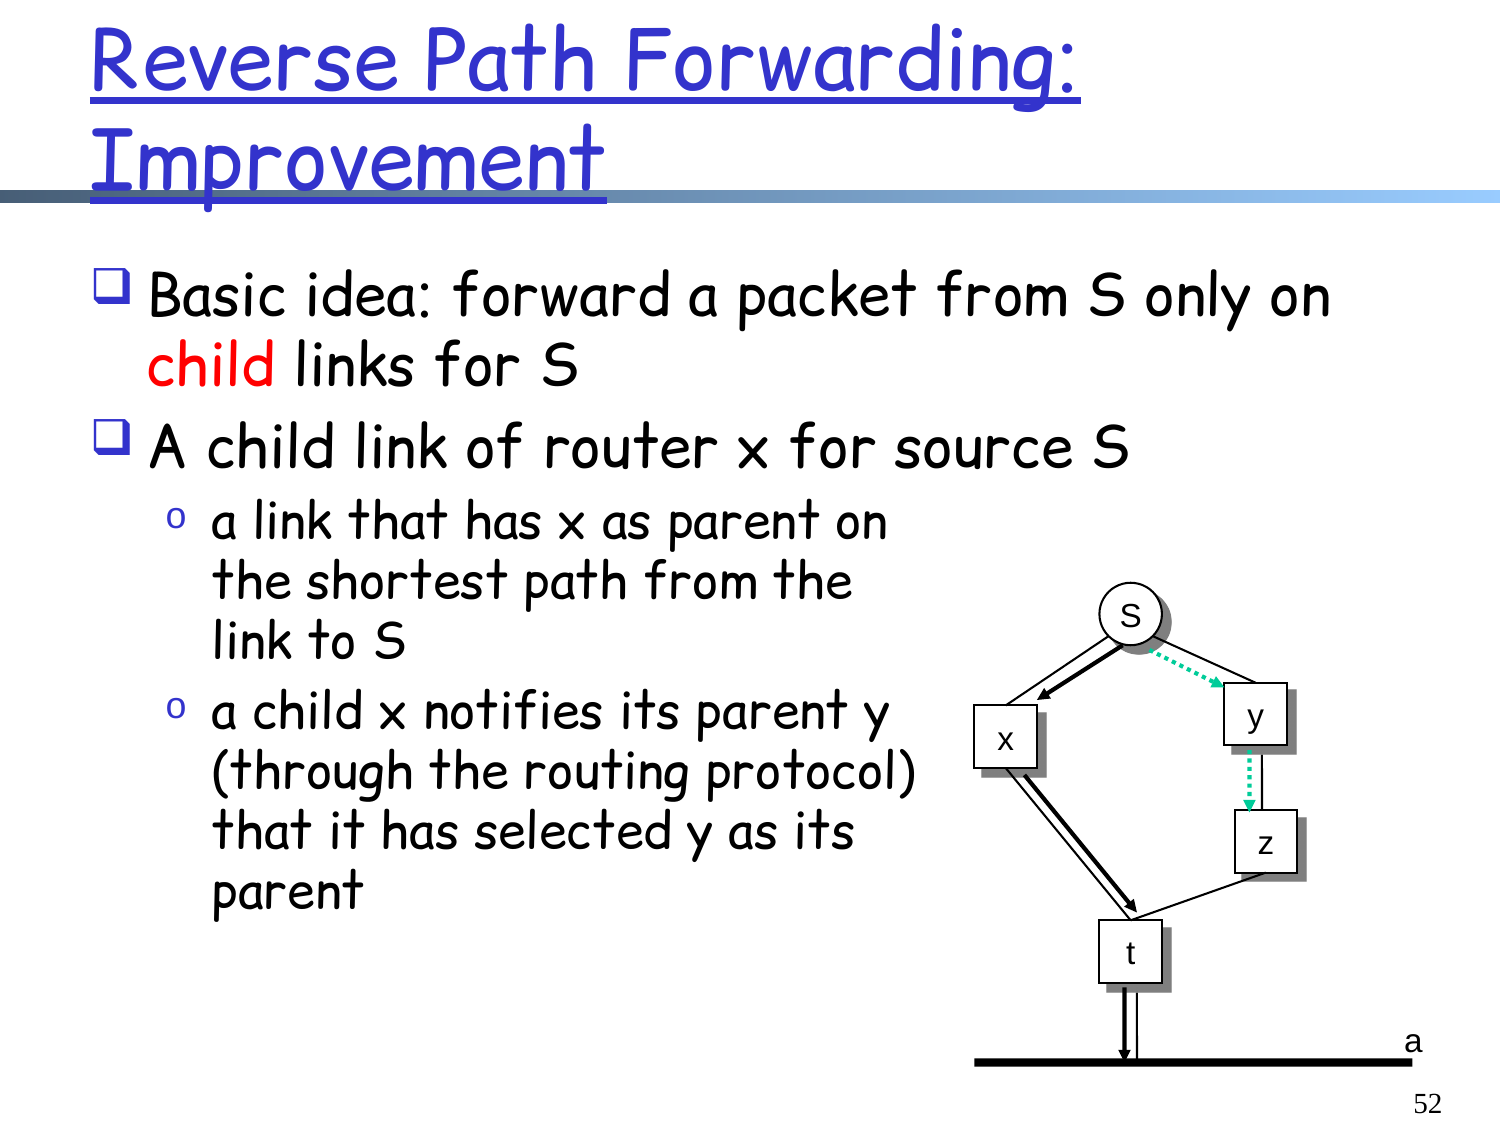

Reverse Path Forwarding: Improvement
Basic idea: forward a packet from S only on child links for S
A child link of router x for source S
a link that has x as parent on
the shortest path from the
link to S
a child x notifies its parent y
(through the routing protocol)
that it has selected y as its
parent
S

y
x

z
t

a

52